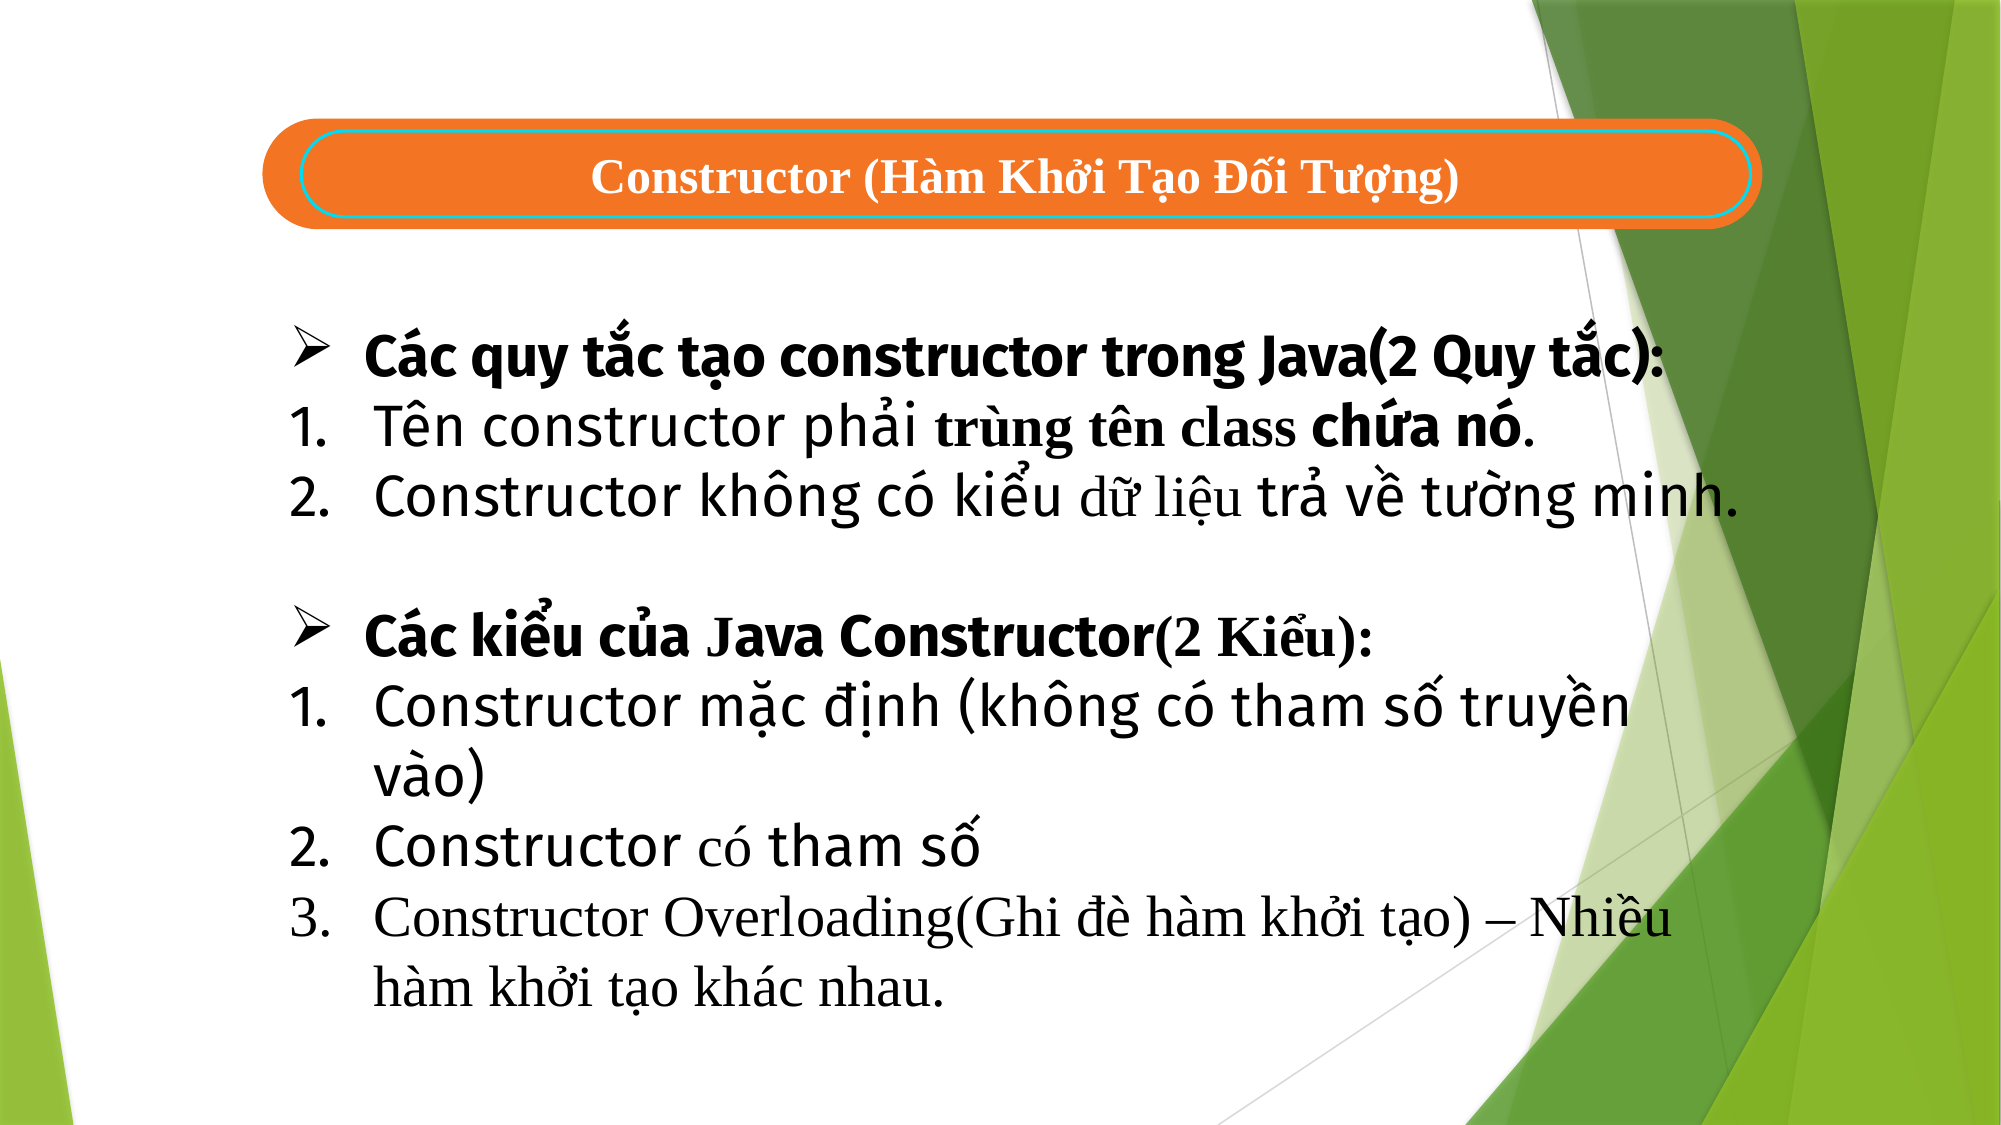

Constructor (Hàm Khởi Tạo Đối Tượng)
Các quy tắc tạo constructor trong Java(2 Quy tắc):
Tên constructor phải trùng tên class chứa nó.
Constructor không có kiểu dữ liệu trả về tường minh.
Các kiểu của Java Constructor(2 Kiểu):
Constructor mặc định (không có tham số truyền vào)
Constructor có tham số
Constructor Overloading(Ghi đè hàm khởi tạo) – Nhiều hàm khởi tạo khác nhau.